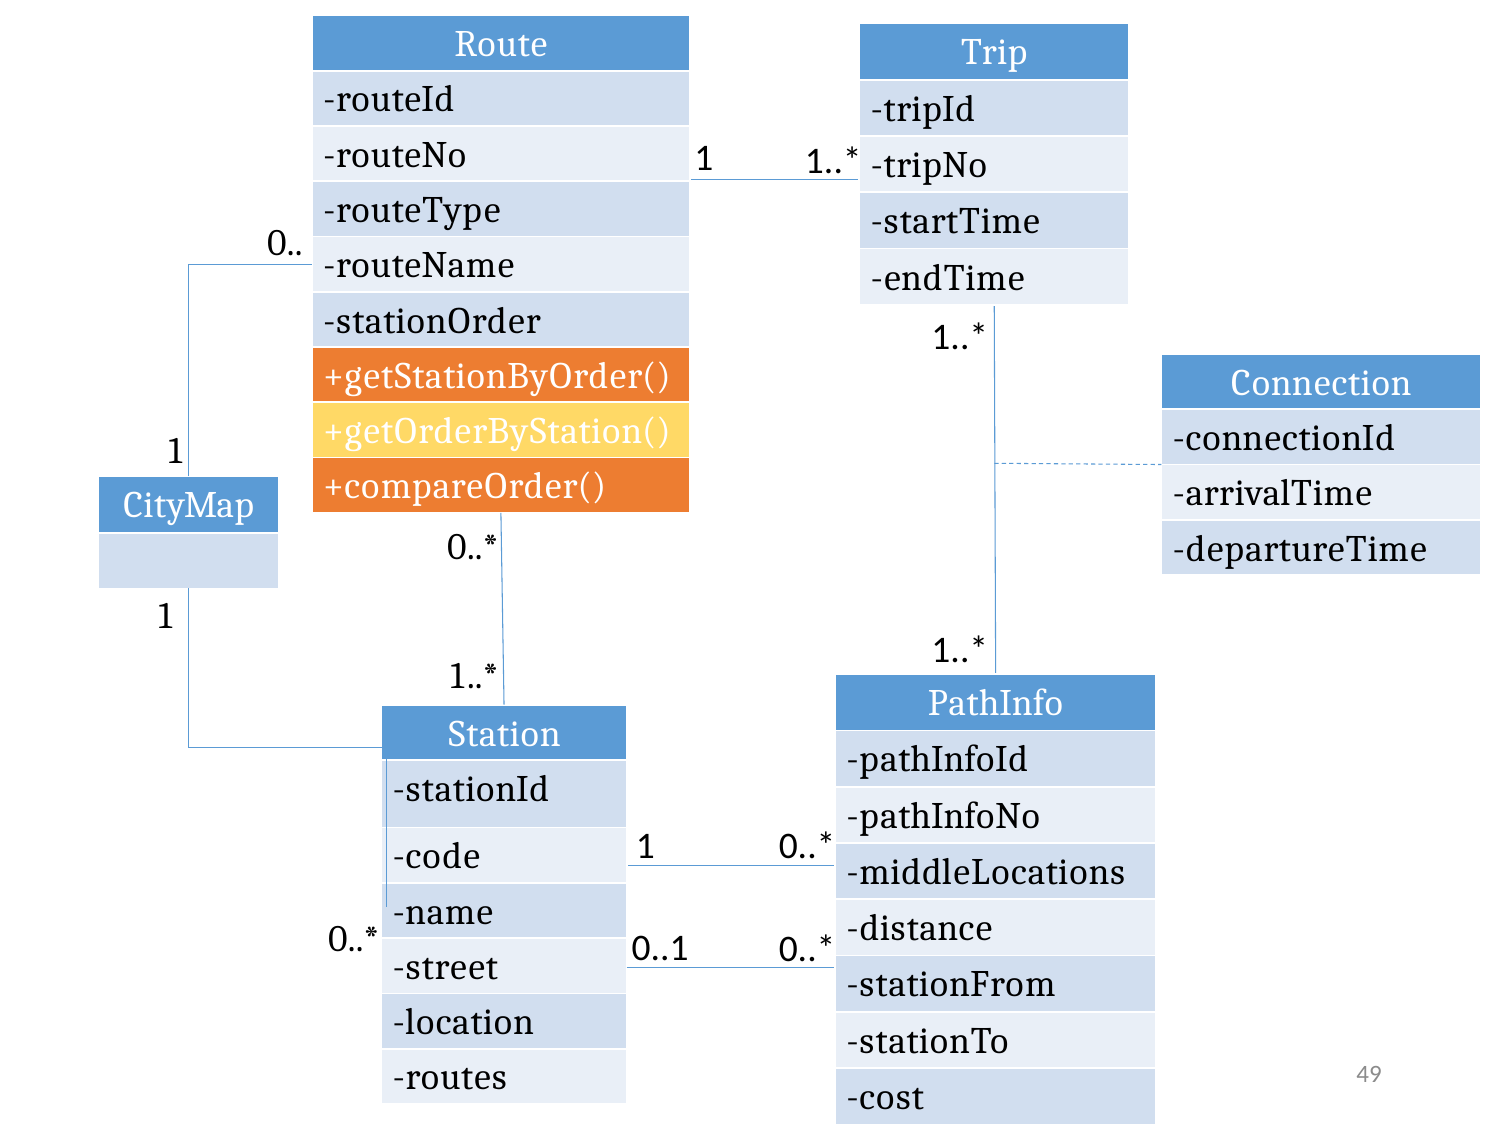

| Route |
| --- |
| -routeId |
| -routeNo |
| -routeType |
| -routeName |
| -stationOrder |
| +getStationByOrder() |
| +getOrderByStation() |
| +compareOrder() |
| Trip |
| --- |
| -tripId |
| -tripNo |
| -startTime |
| -endTime |
1
1..*
0..
1..*
| Connection |
| --- |
| -connectionId |
| -arrivalTime |
| -departureTime |
1
| CityMap |
| --- |
|  |
0..*
1
1..*
1..*
| PathInfo |
| --- |
| -pathInfoId |
| -pathInfoNo |
| -middleLocations |
| -distance |
| -stationFrom |
| -stationTo |
| -cost |
| Station |
| --- |
| -stationId |
| -code |
| -name |
| -street |
| -location |
| -routes |
0..*
1
0..*
0..1
0..*
49